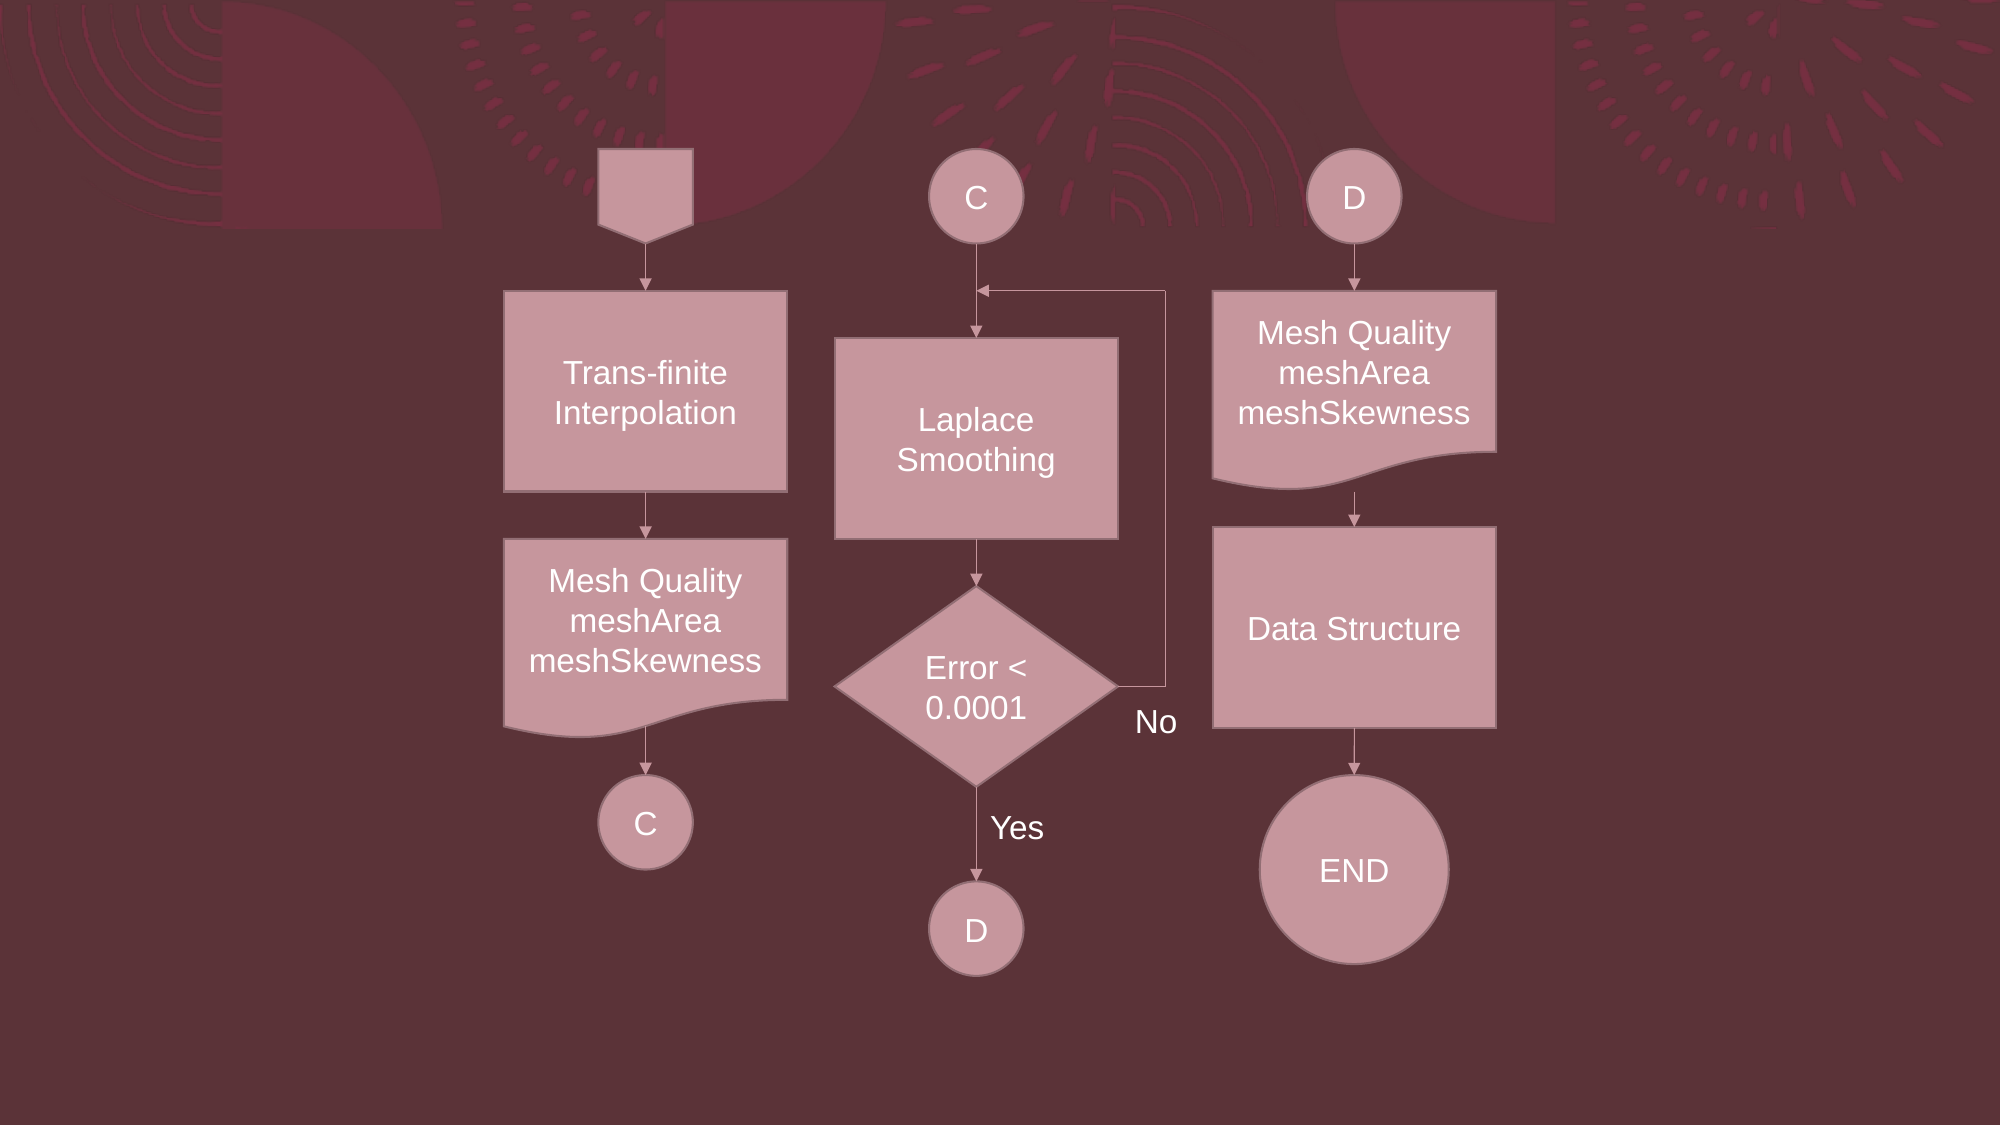

D

C
Trans-finite Interpolation
Mesh Quality
meshArea
meshSkewness
Laplace Smoothing
Mesh Quality
meshArea
meshSkewness
Error < 0.0001
No
C
END
Yes
D
Data Structure